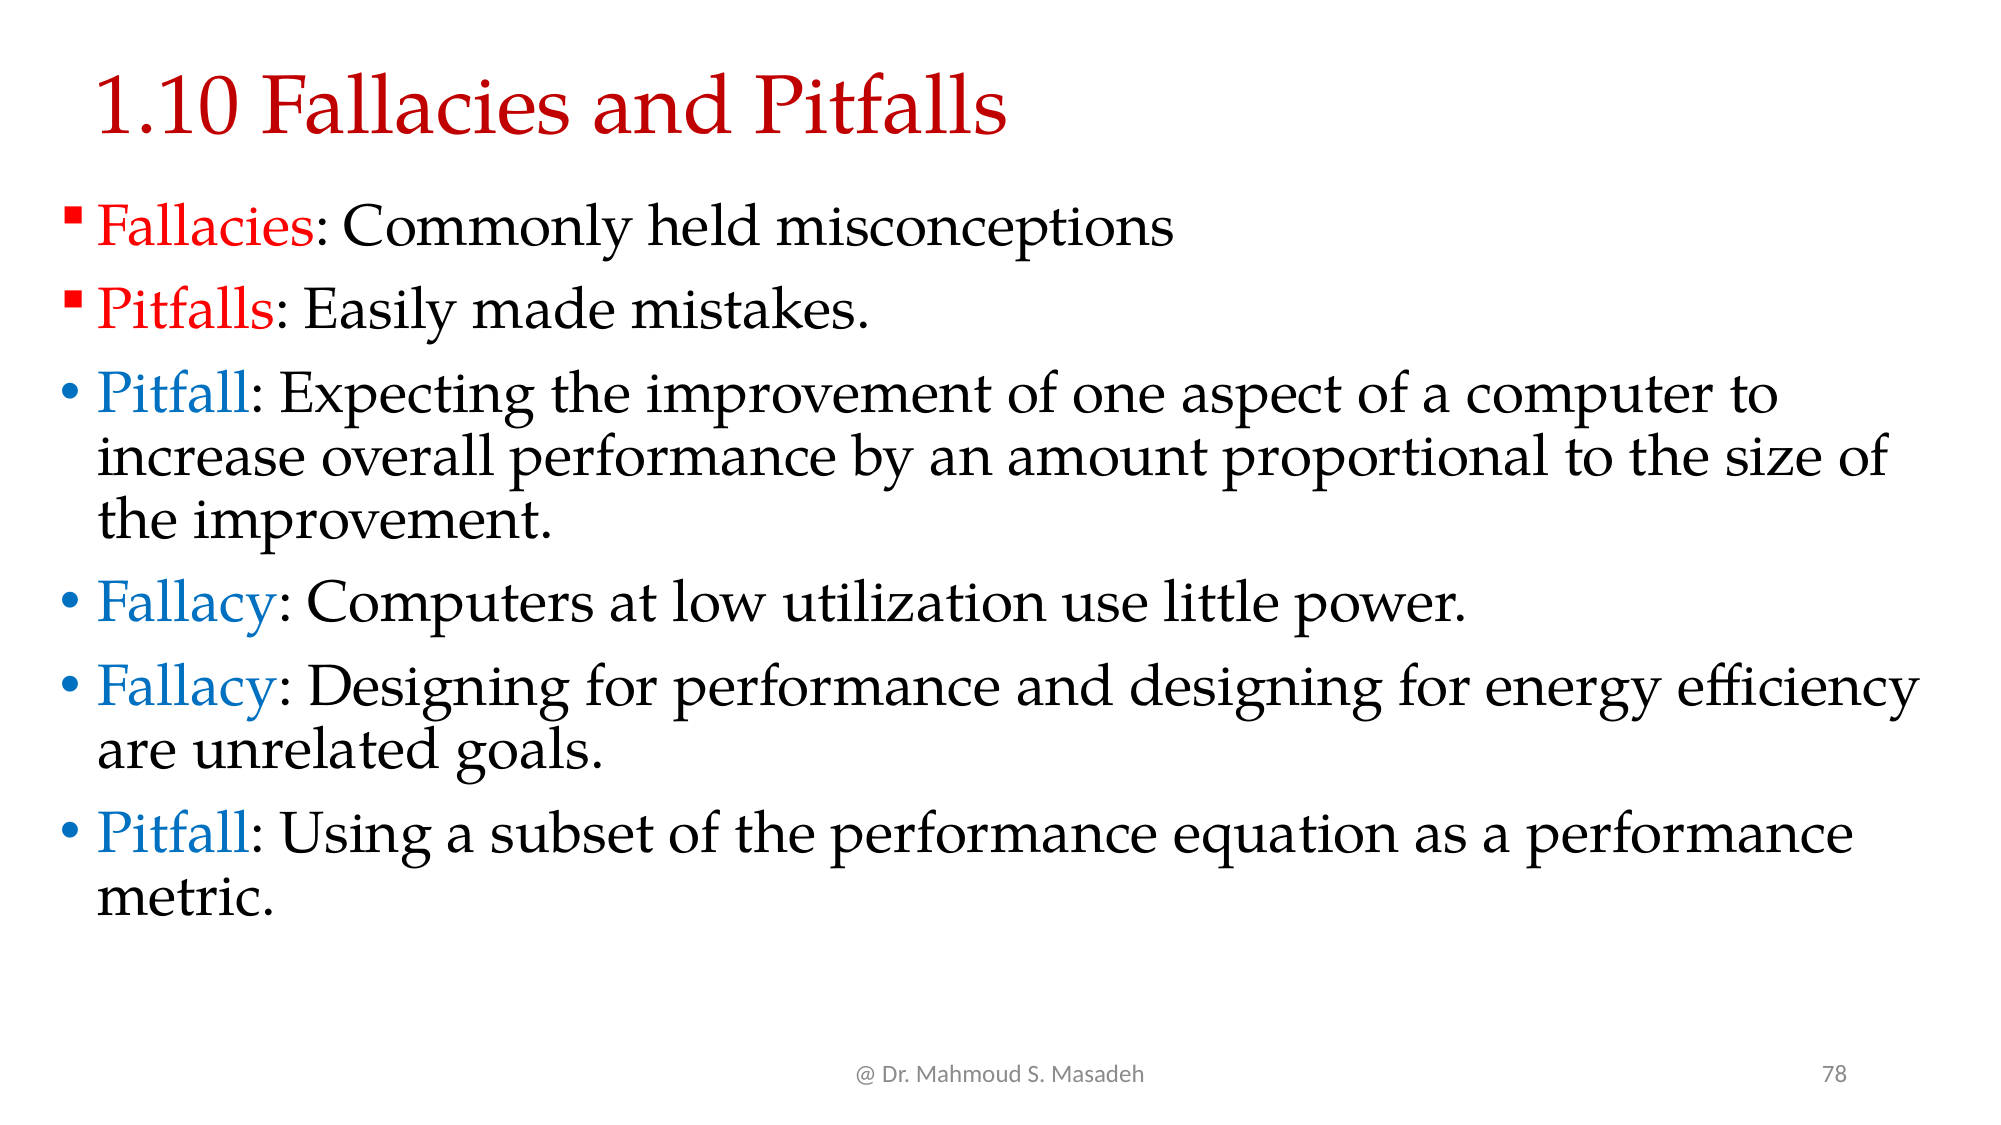

# 1.10 Fallacies and Pitfalls
Fallacies: Commonly held misconceptions
Pitfalls: Easily made mistakes.
Pitfall: Expecting the improvement of one aspect of a computer to increase overall performance by an amount proportional to the size of the improvement.
Fallacy: Computers at low utilization use little power.
Fallacy: Designing for performance and designing for energy efficiency are unrelated goals.
Pitfall: Using a subset of the performance equation as a performance metric.
@ Dr. Mahmoud S. Masadeh
78